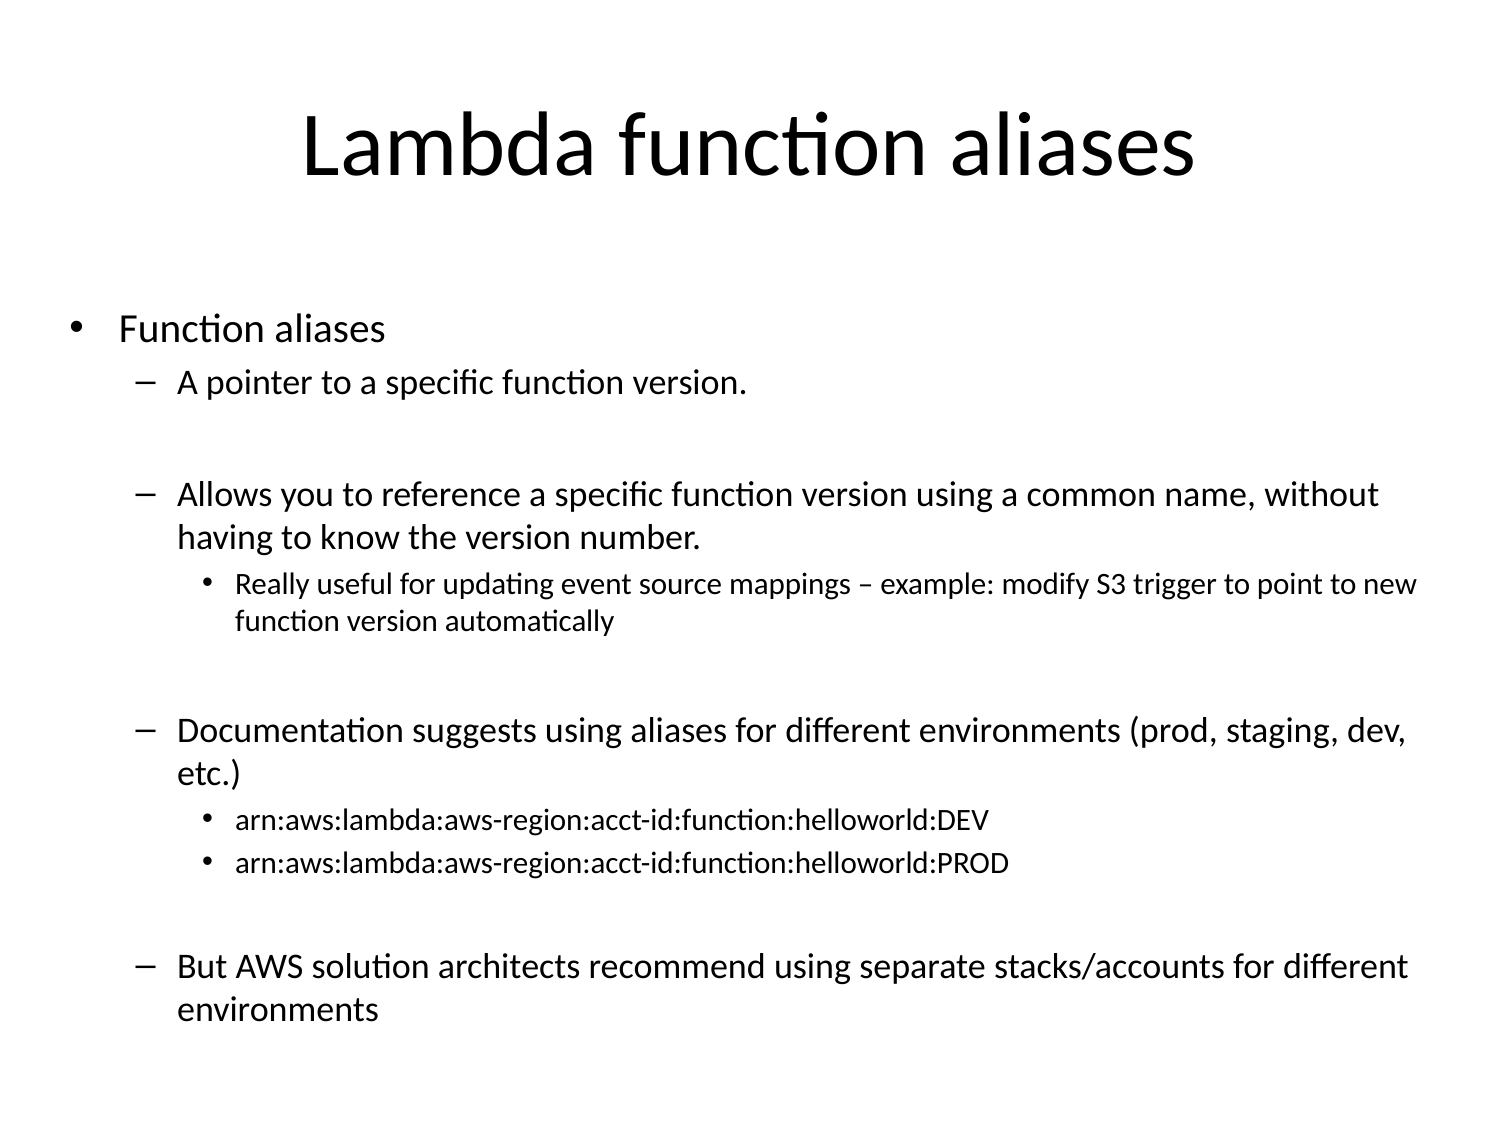

# Lambda function aliases
Function aliases
A pointer to a specific function version.

Allows you to reference a specific function version using a common name, without having to know the version number.
Really useful for updating event source mappings – example: modify S3 trigger to point to new function version automatically

Documentation suggests using aliases for different environments (prod, staging, dev, etc.)
arn:aws:lambda:aws-region:acct-id:function:helloworld:DEV
arn:aws:lambda:aws-region:acct-id:function:helloworld:PROD

But AWS solution architects recommend using separate stacks/accounts for different environments